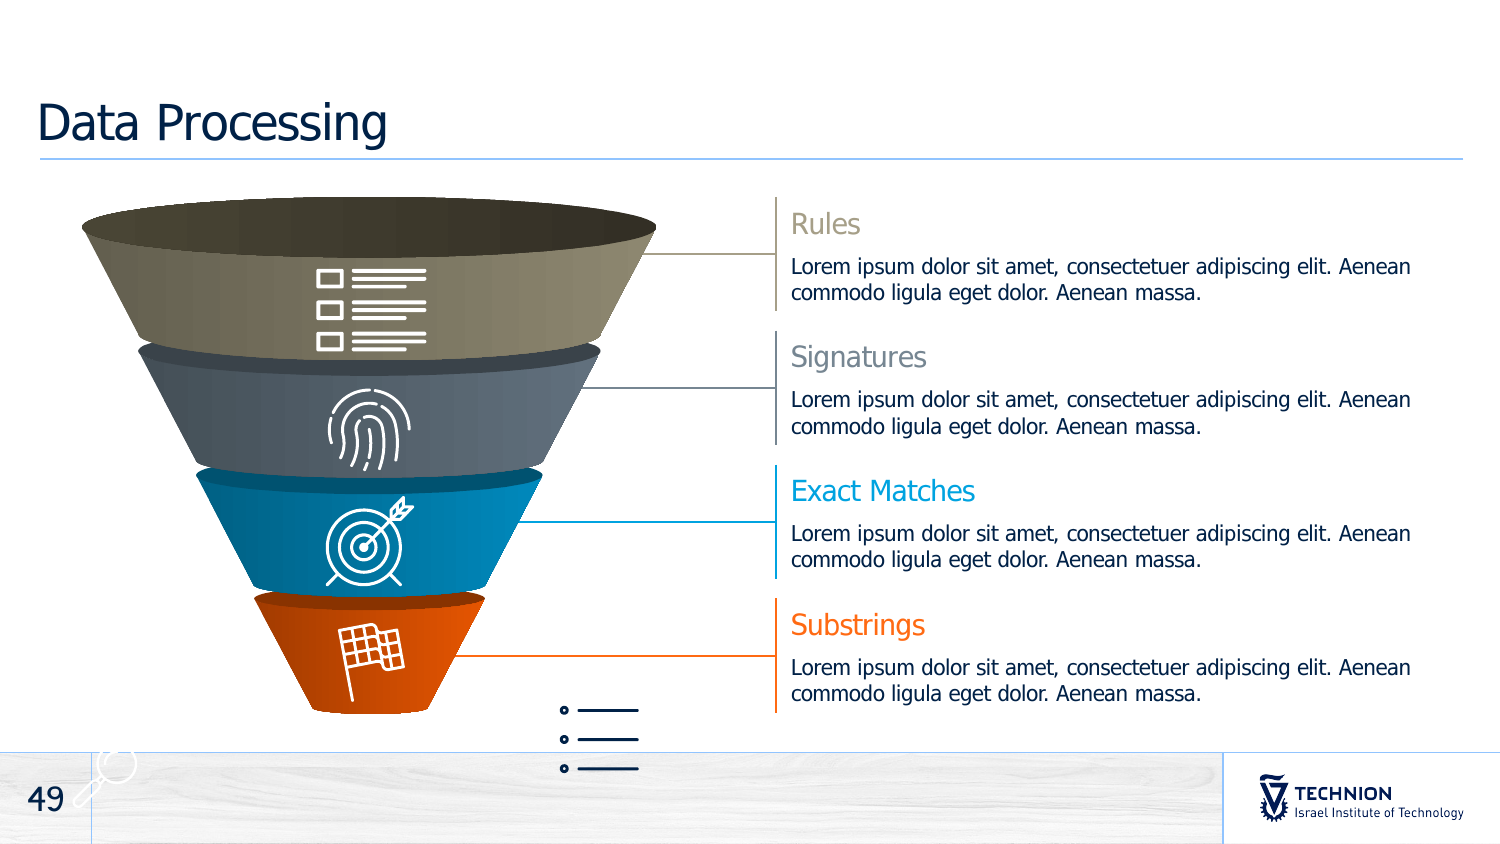

# Data Processing

Rules
Lorem ipsum dolor sit amet, consectetuer adipiscing elit. Aenean commodo ligula eget dolor. Aenean massa.

Signatures
Lorem ipsum dolor sit amet, consectetuer adipiscing elit. Aenean commodo ligula eget dolor. Aenean massa.

Exact Matches
Lorem ipsum dolor sit amet, consectetuer adipiscing elit. Aenean commodo ligula eget dolor. Aenean massa.

Substrings
Lorem ipsum dolor sit amet, consectetuer adipiscing elit. Aenean commodo ligula eget dolor. Aenean massa.

49